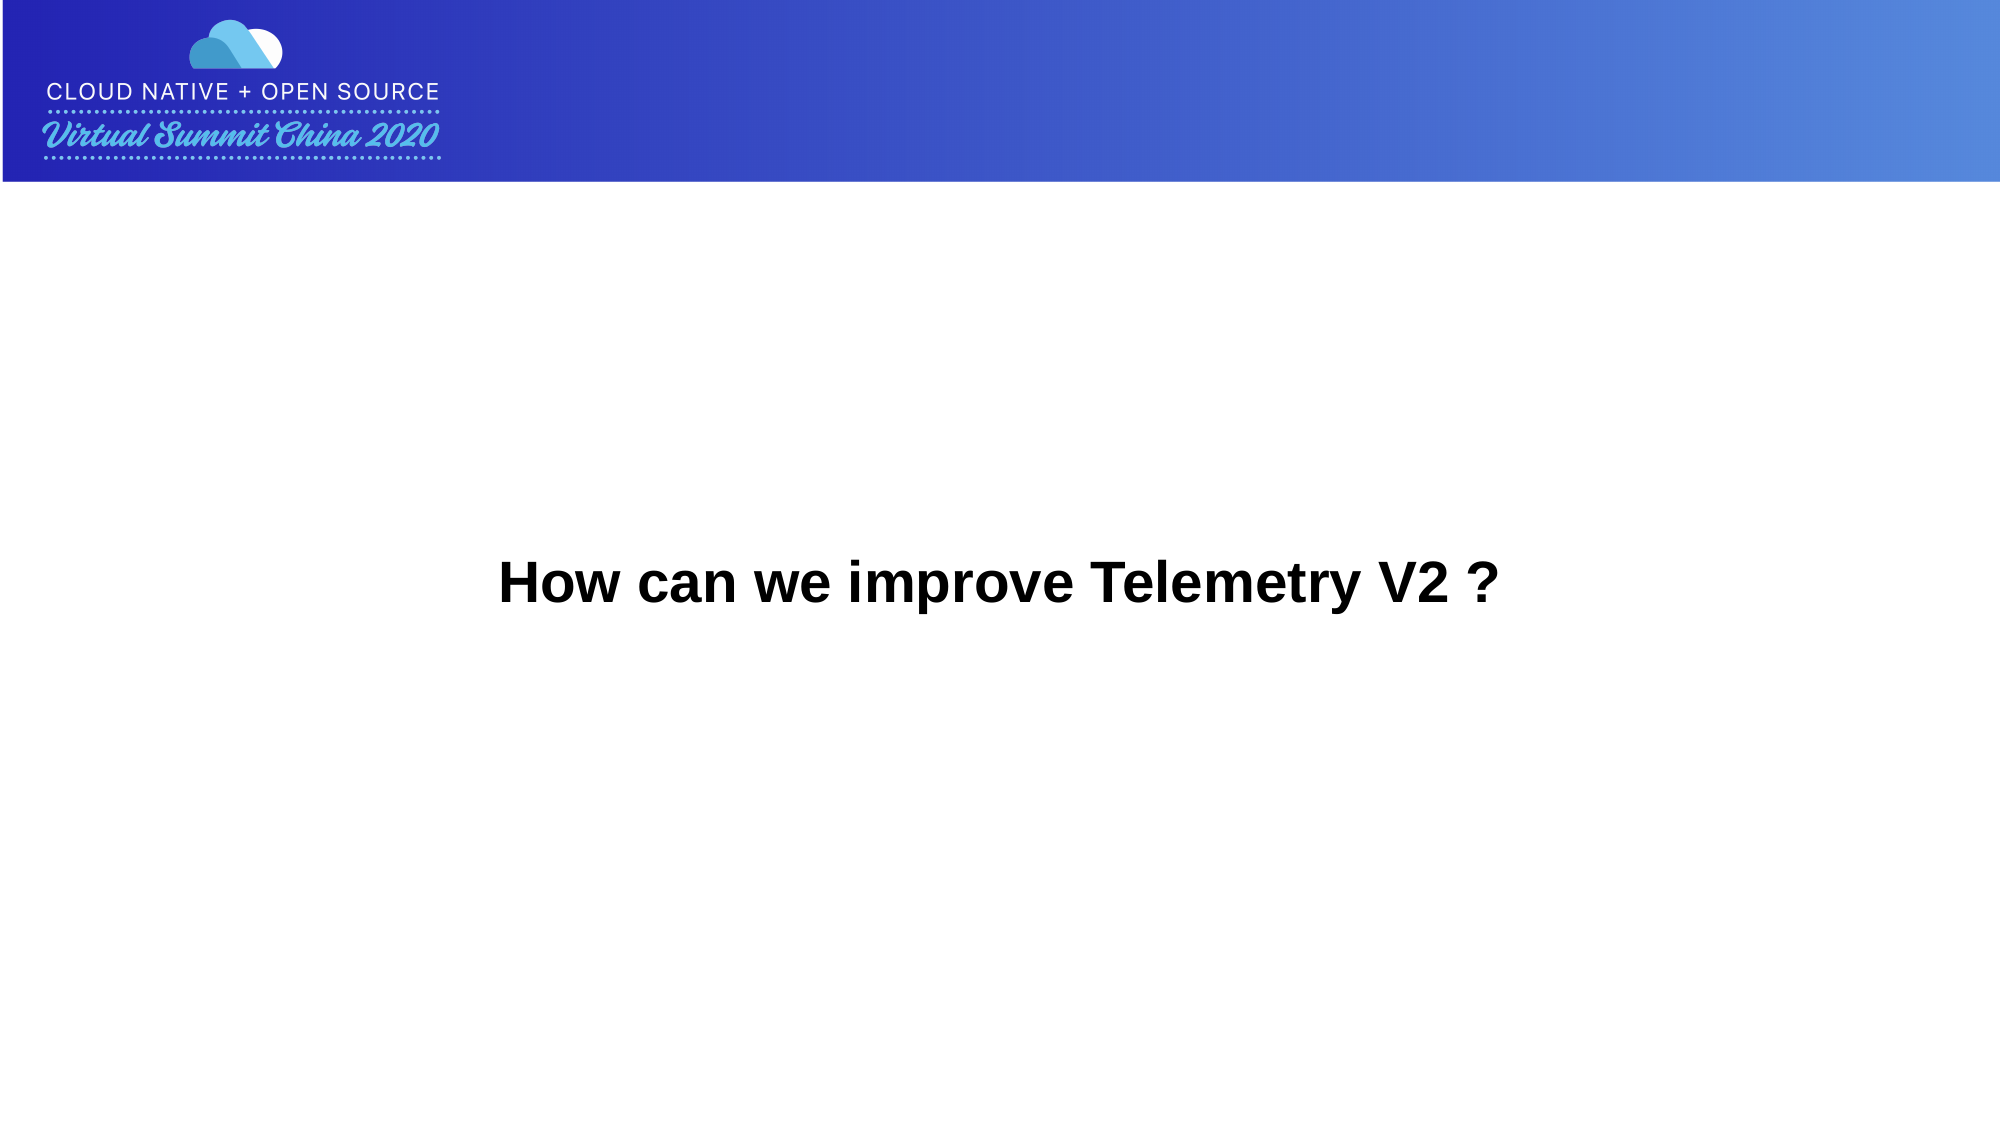

How can we improve Telemetry V2 ?